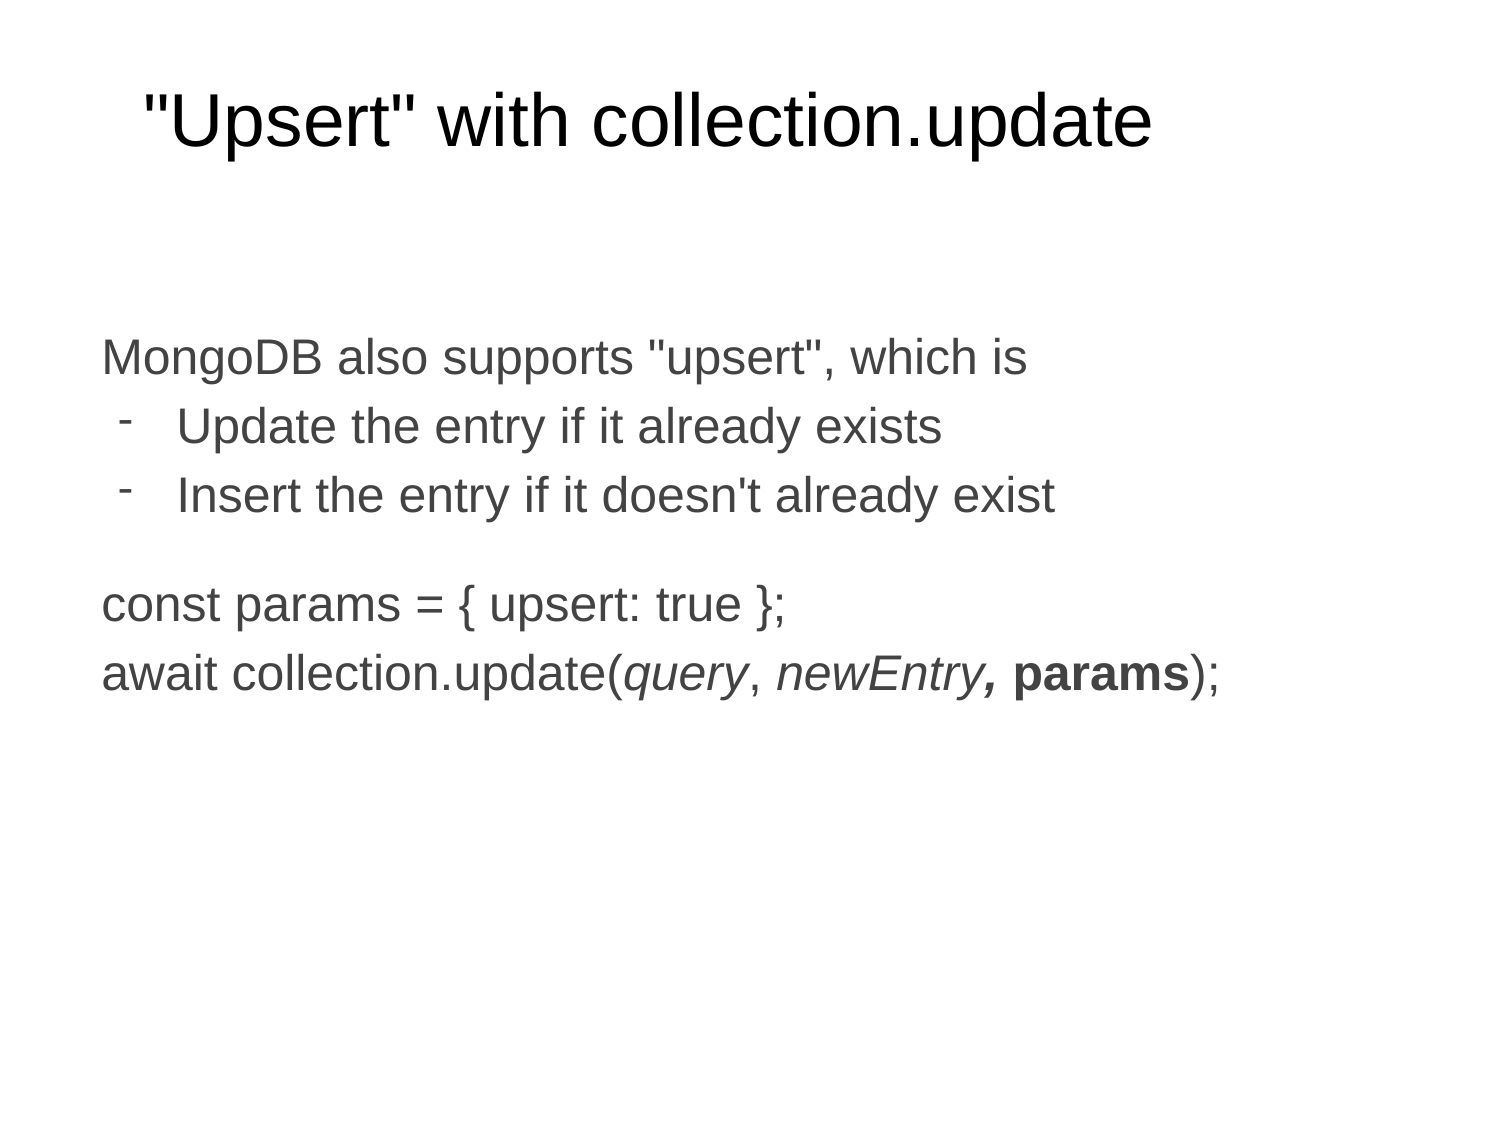

"Upsert" with collection.update
MongoDB also supports "upsert", which is
Update the entry if it already exists
Insert the entry if it doesn't already exist

const params = { upsert: true };
await collection.update(query, newEntry, params);